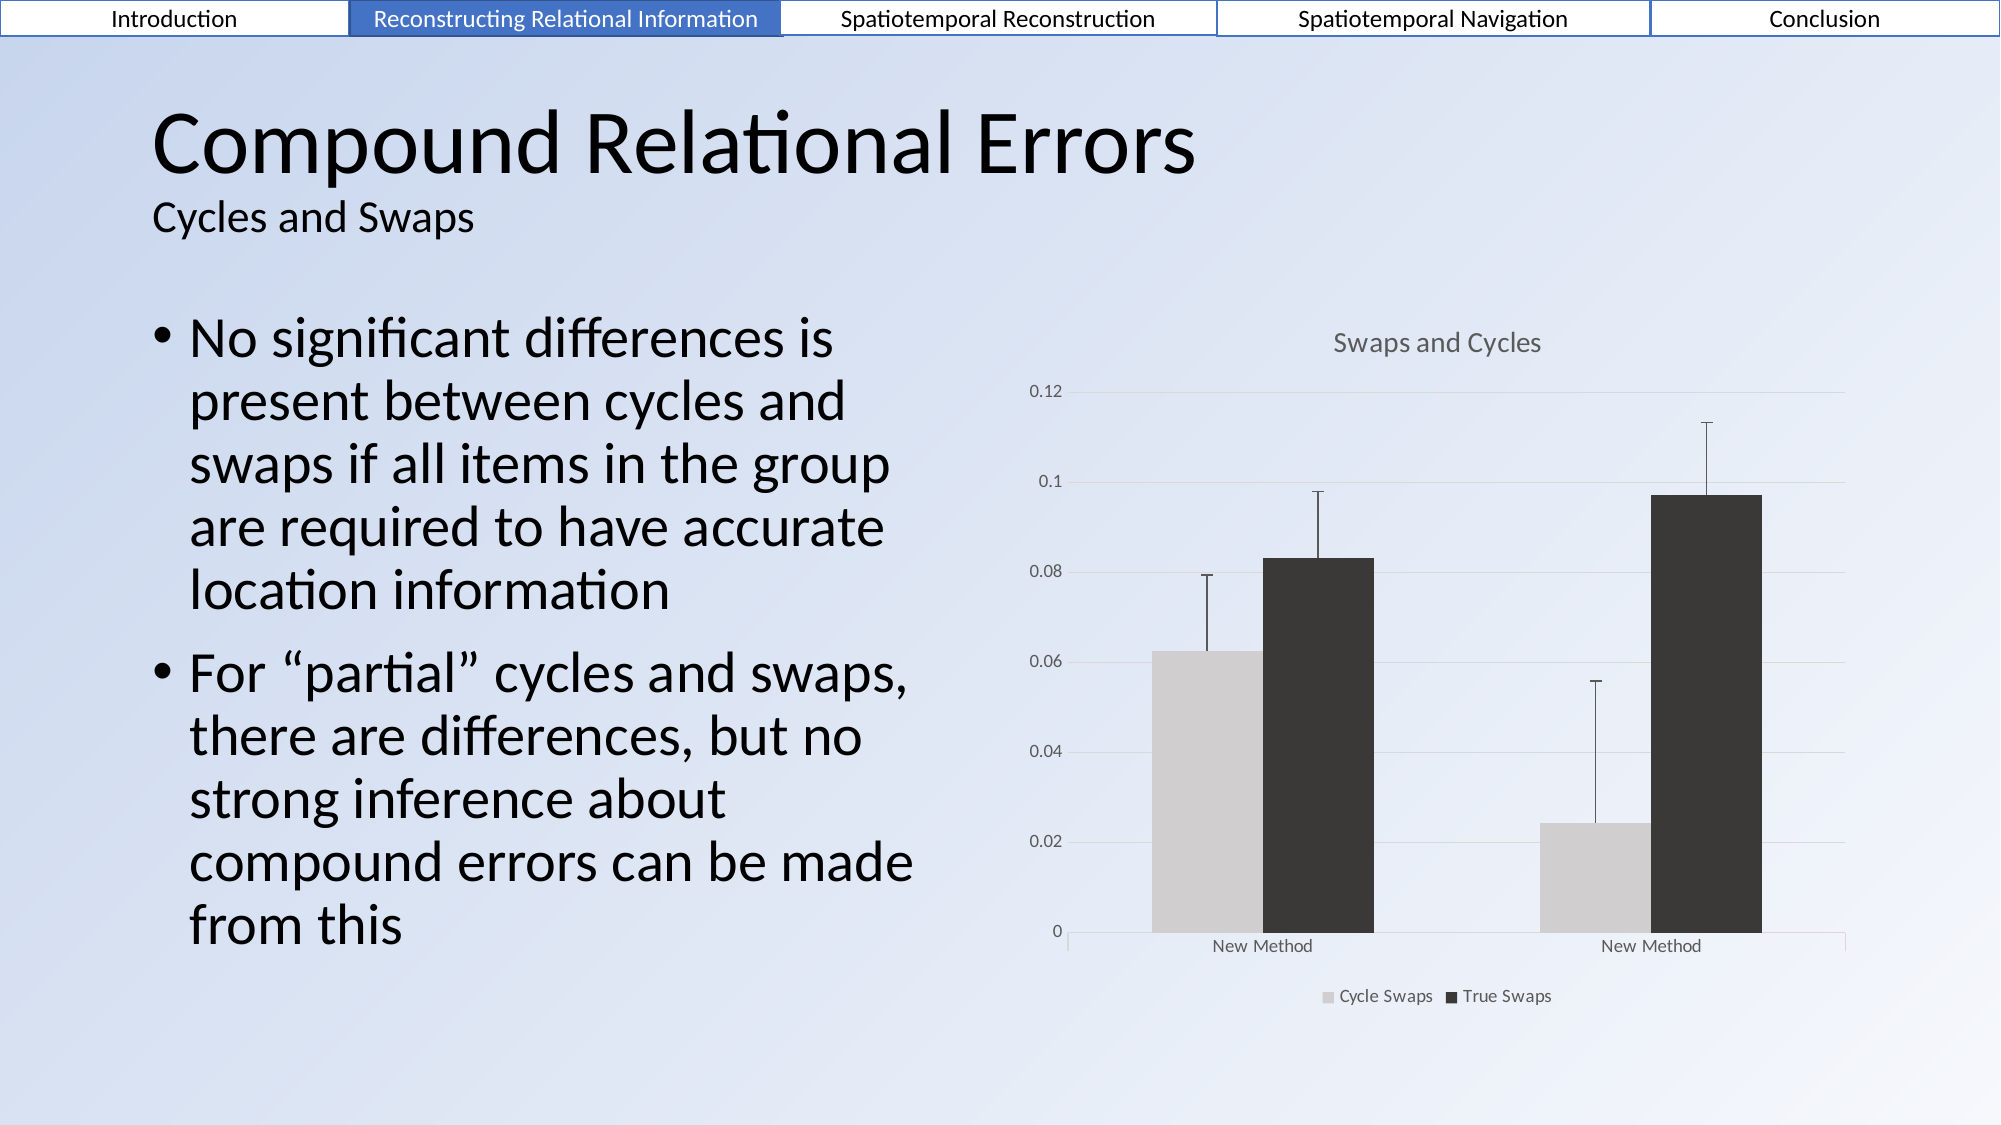

Introduction
Reconstructing Relational Information
Spatiotemporal Navigation
Conclusion
Spatiotemporal Reconstruction
# Compound Relational Errors Cycles and Swaps
No significant differences is present between cycles and swaps if all items in the group are required to have accurate location information
For “partial” cycles and swaps, there are differences, but no strong inference about compound errors can be made from this

### Chart:

| Category | Cycle Swaps | True Swaps |
|---|---|---|
| New Method | 0.0625 | 0.08333333333333333 |
| New Method | 0.024305555555555556 | 0.09722222222222222 |